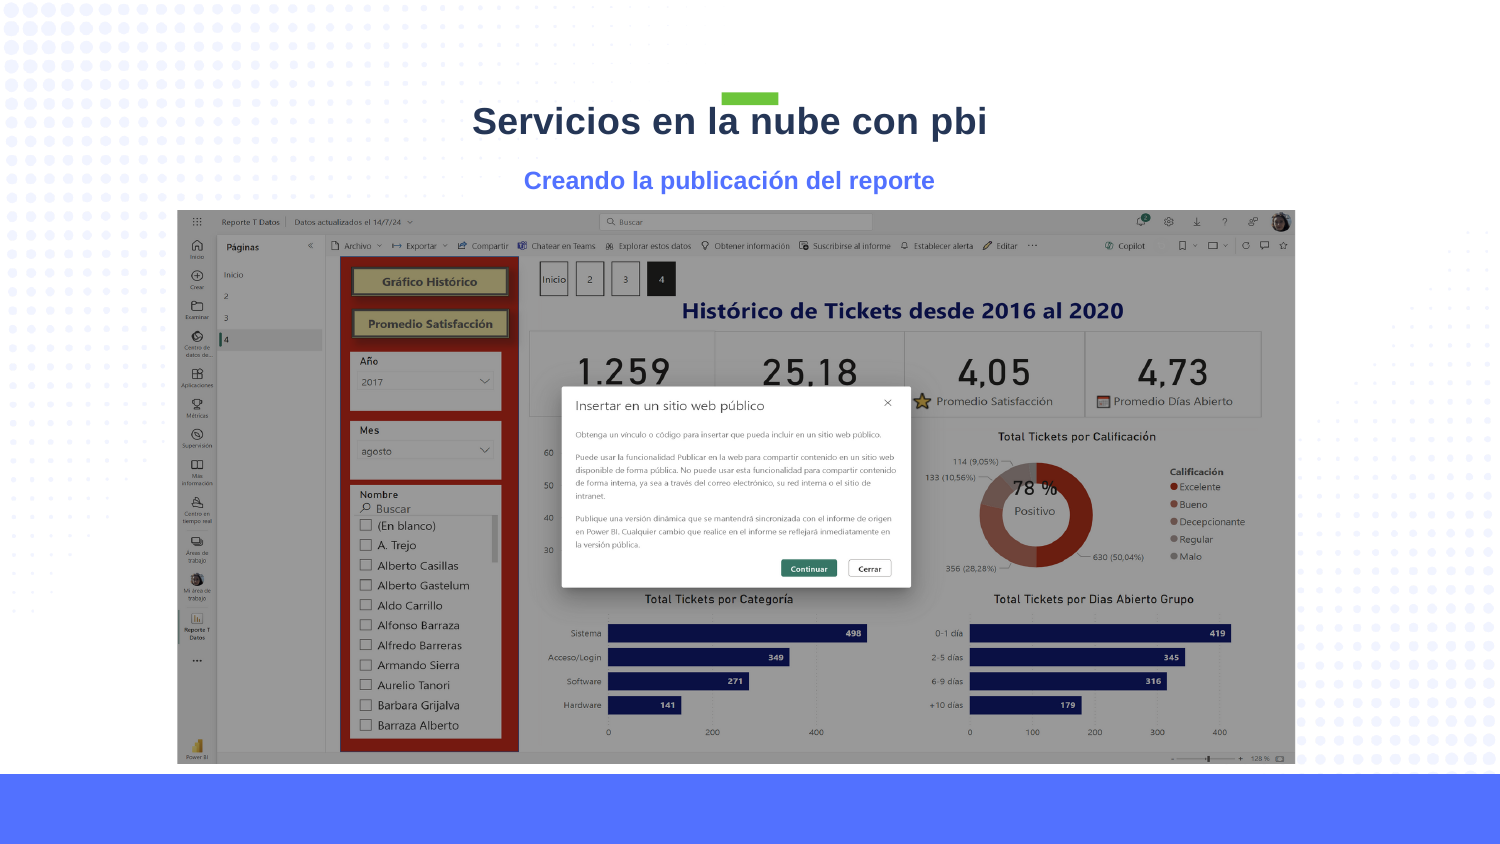

Servicios en la nube con pbi
Creando la publicación del reporte